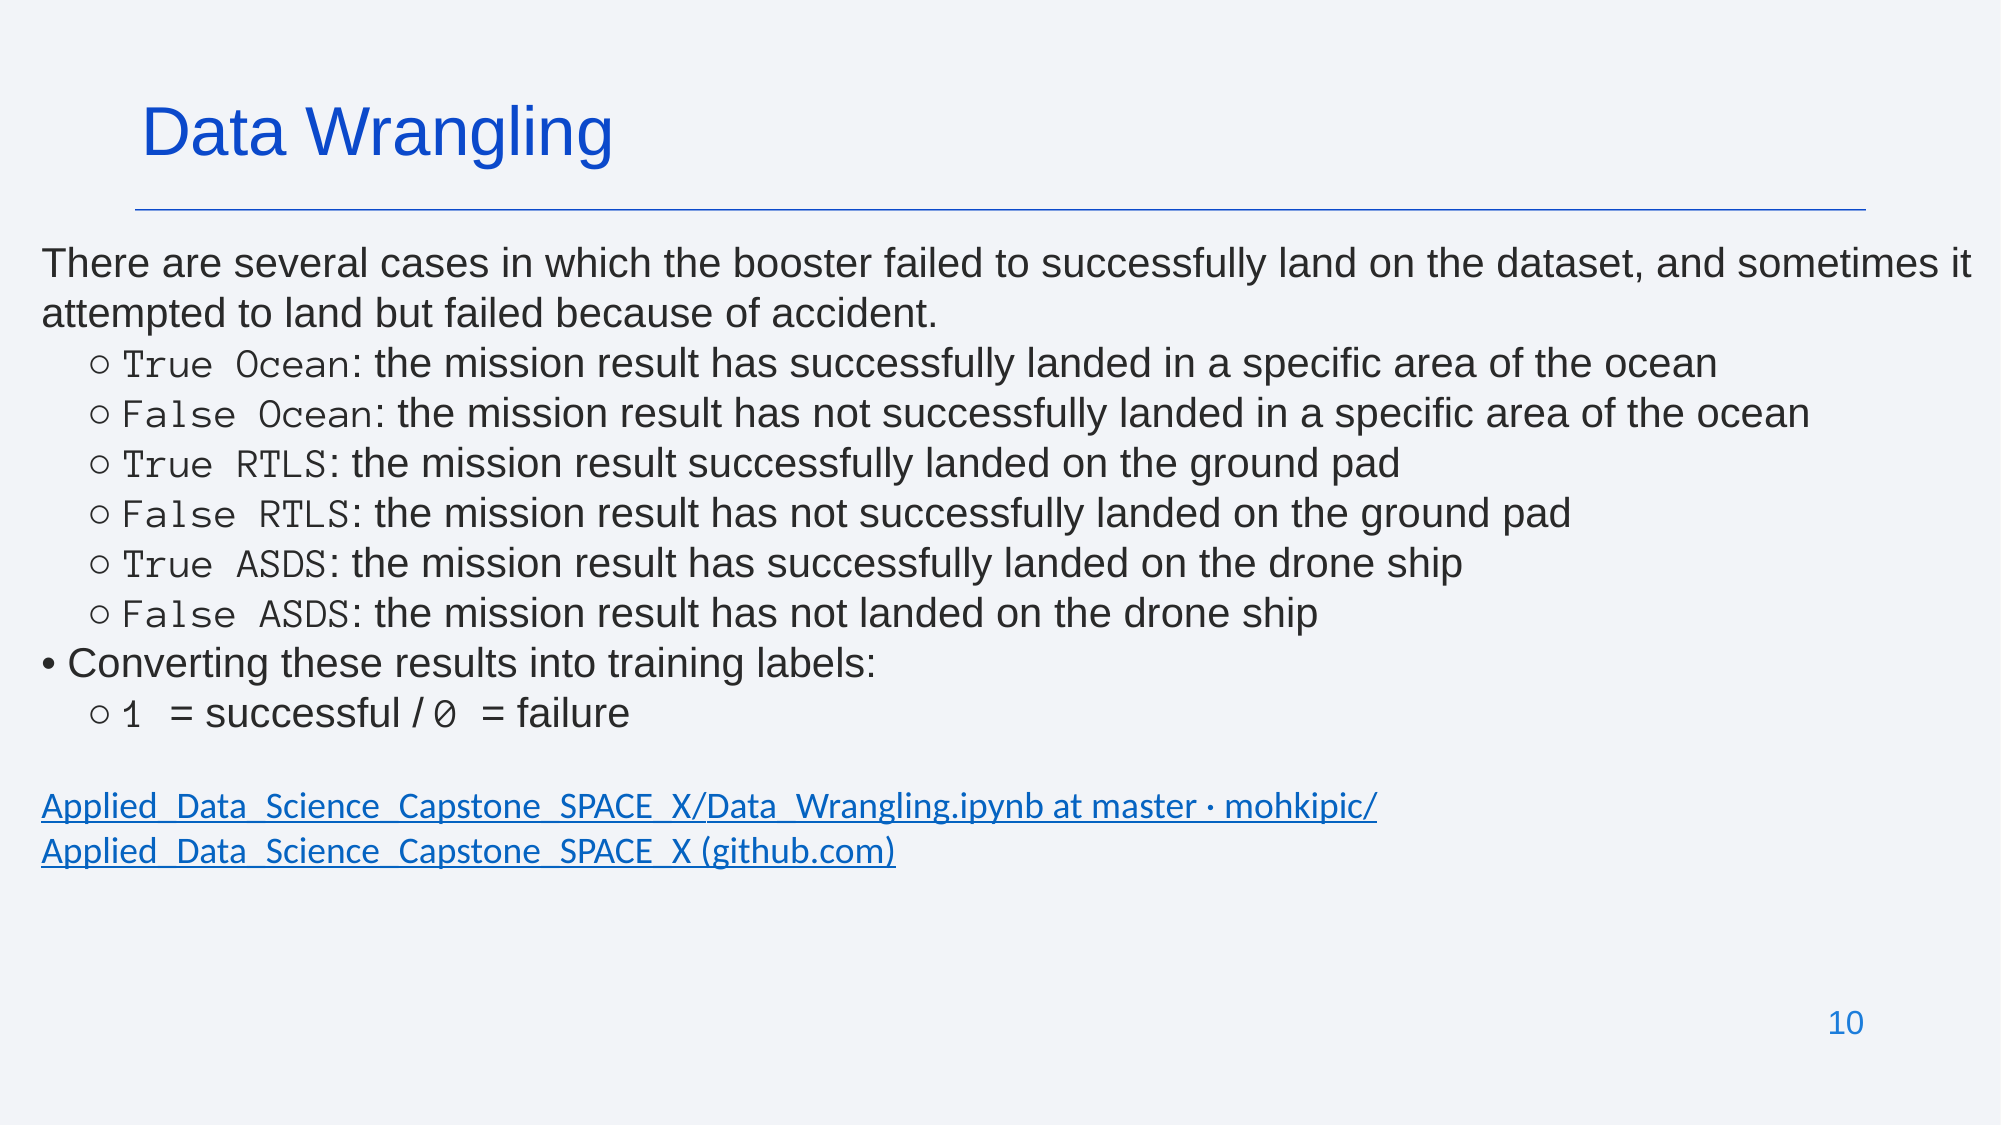

Data Wrangling
There are several cases in which the booster failed to successfully land on the dataset, and sometimes it attempted to land but failed because of accident.
    ○ True Ocean: the mission result has successfully landed in a specific area of the ocean
    ○ False Ocean: the mission result has not successfully landed in a specific area of the ocean
    ○ True RTLS: the mission result successfully landed on the ground pad
    ○ False RTLS: the mission result has not successfully landed on the ground pad
    ○ True ASDS: the mission result has successfully landed on the drone ship
    ○ False ASDS: the mission result has not landed on the drone ship
• Converting these results into training labels:
    ○ 1 = successful / 0 = failure

Applied_Data_Science_Capstone_SPACE_X/Data_Wrangling.ipynb at master · mohkipic/Applied_Data_Science_Capstone_SPACE_X (github.com)

10